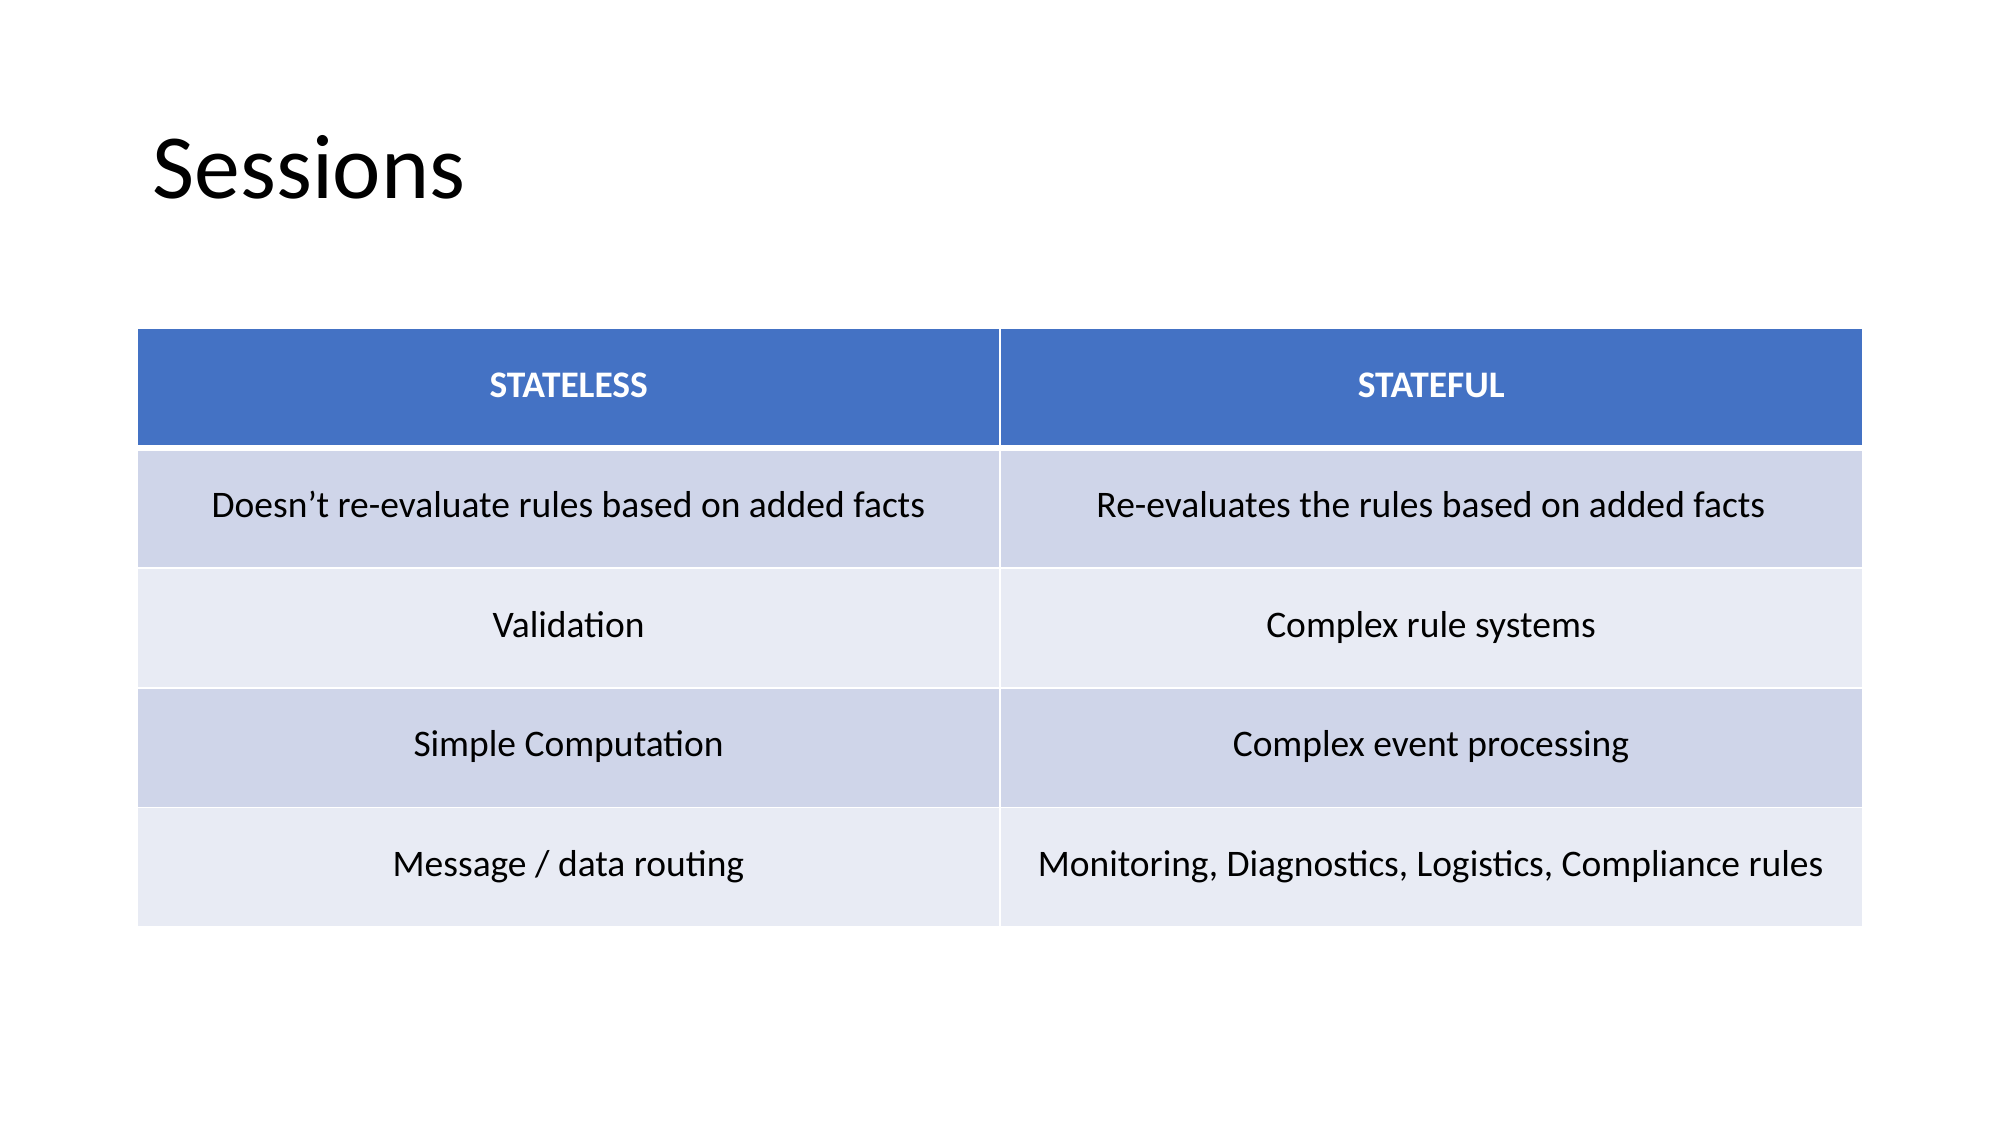

# Sessions
| STATELESS | STATEFUL |
| --- | --- |
| Doesn’t re-evaluate rules based on added facts | Re-evaluates the rules based on added facts |
| Validation | Complex rule systems |
| Simple Computation | Complex event processing |
| Message / data routing | Monitoring, Diagnostics, Logistics, Compliance rules |